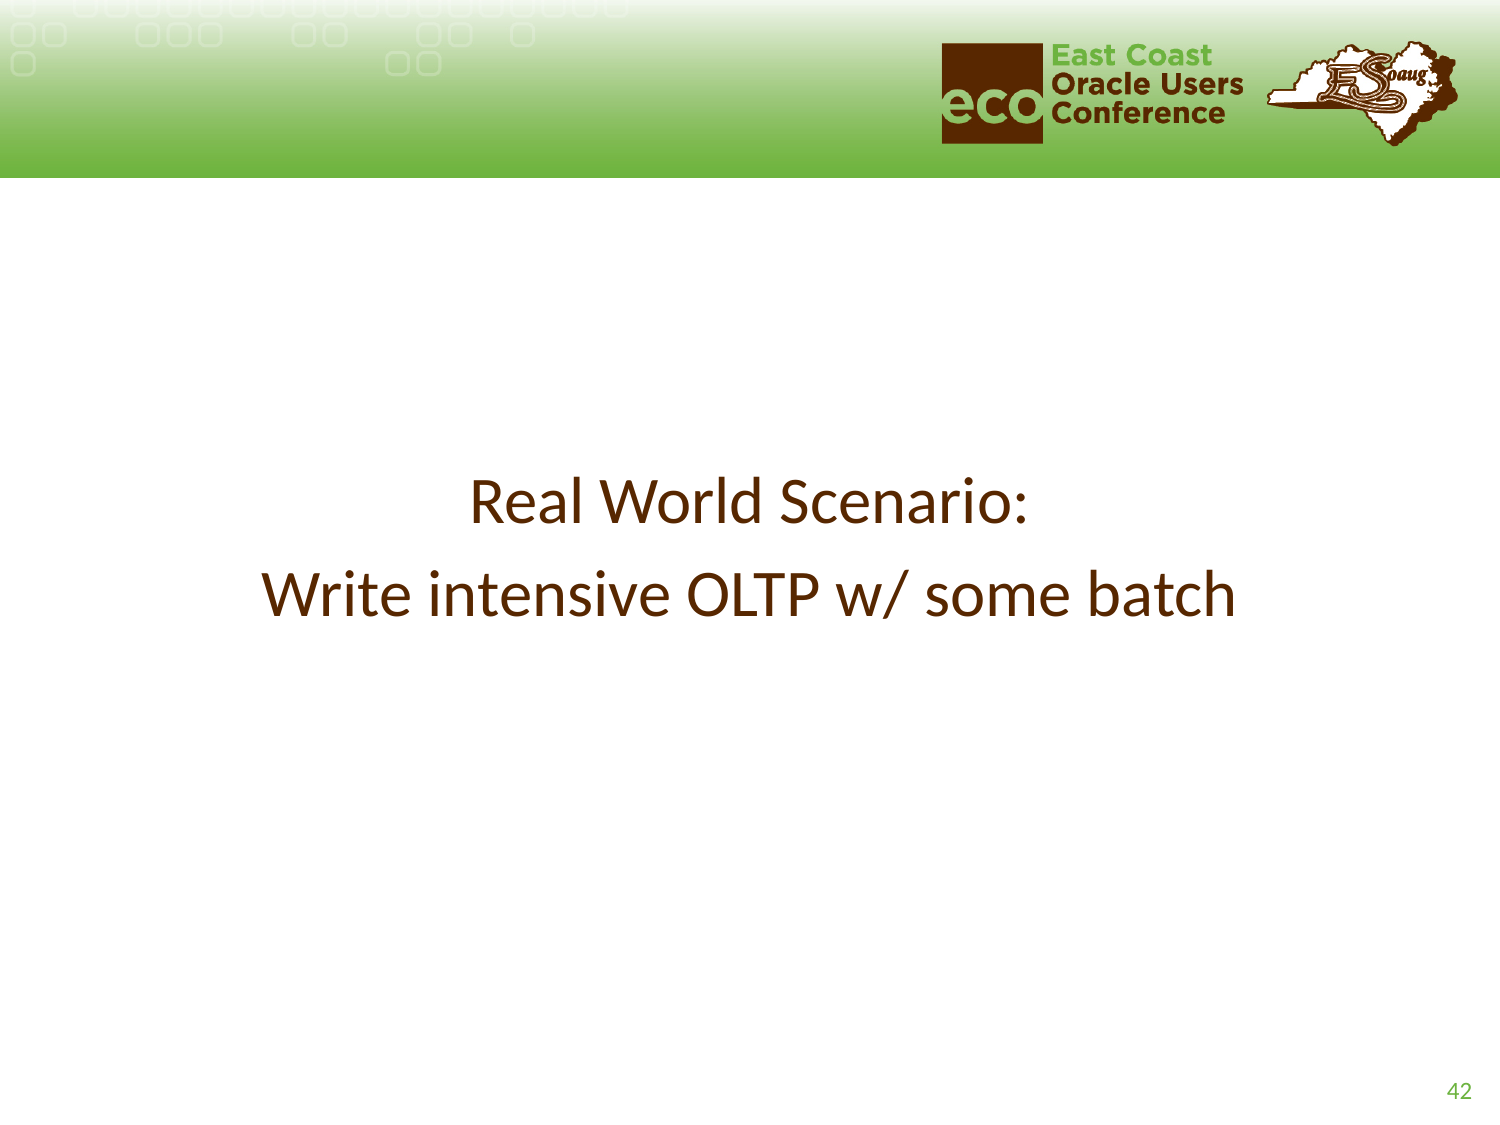

Real World Scenario:
Write intensive OLTP w/ some batch

42